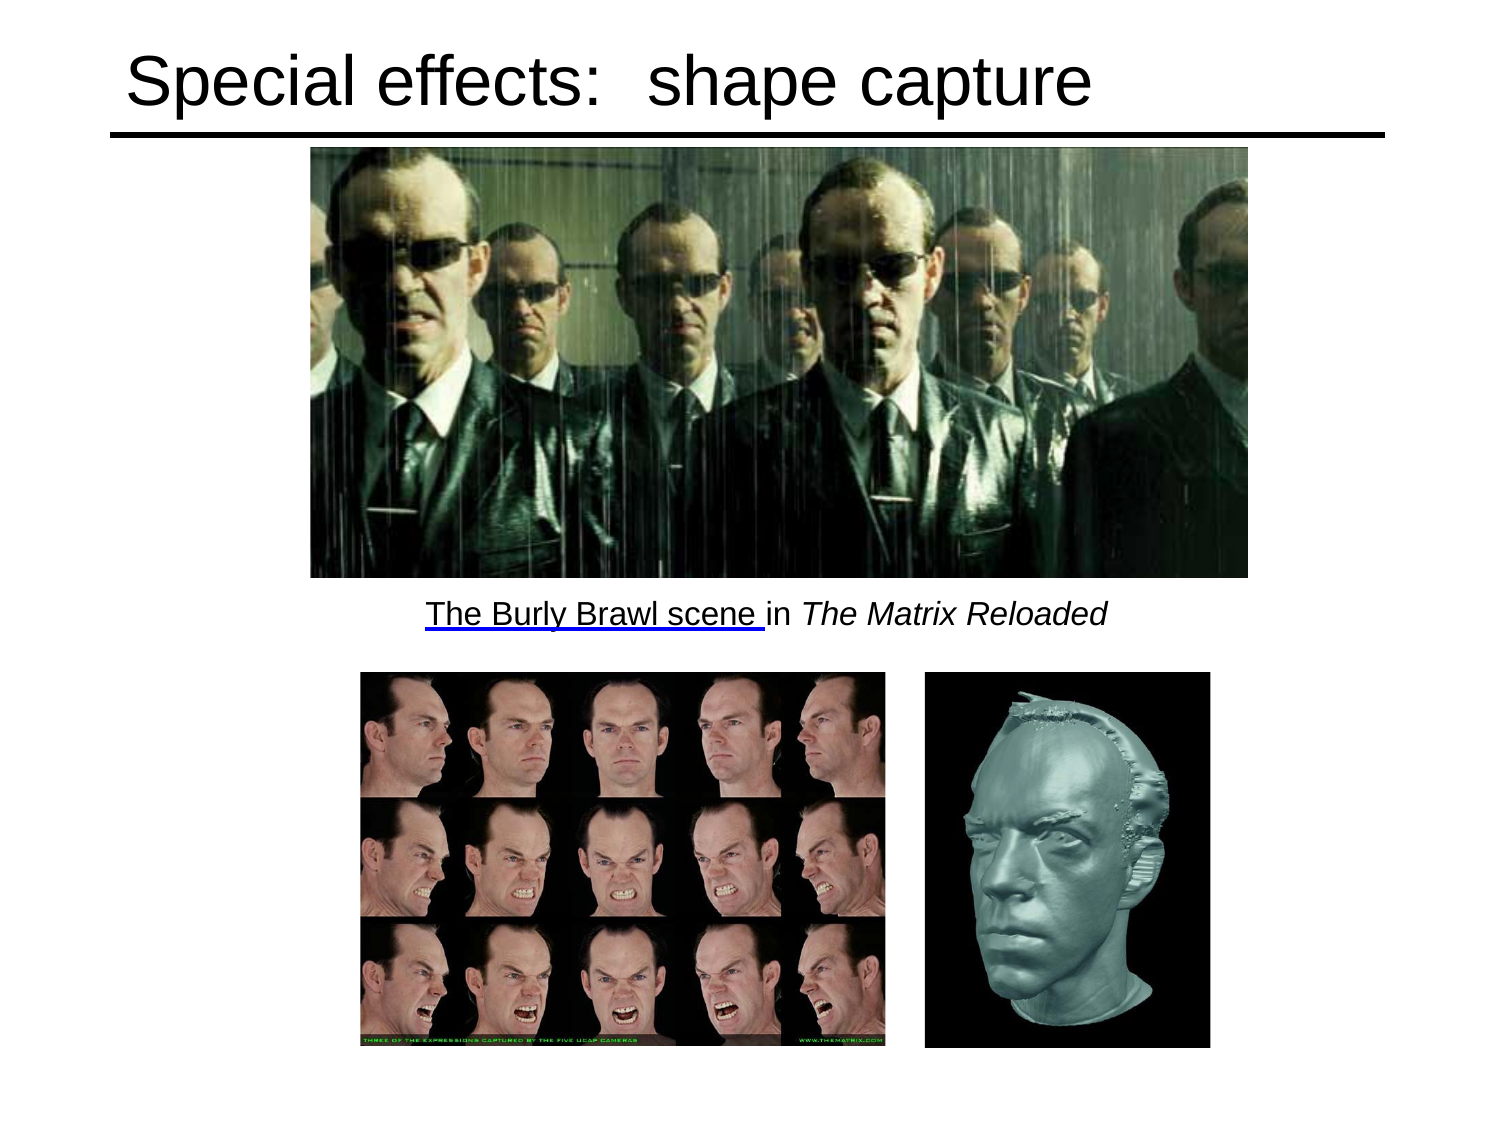

Special effects:	shape capture

The Burly Brawl scene in The Matrix Reloaded